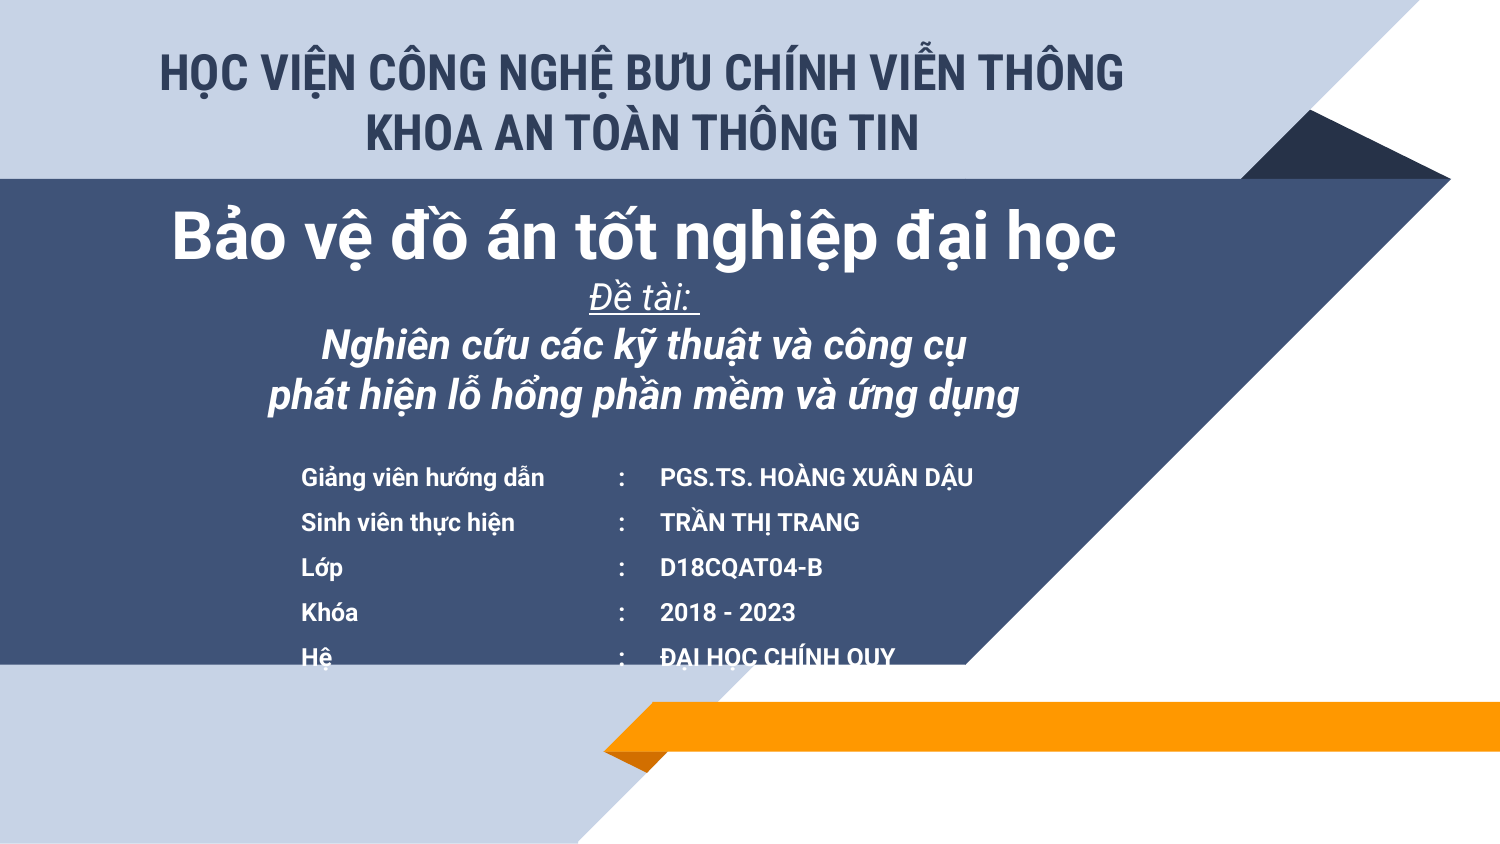

# HỌC VIỆN CÔNG NGHỆ BƯU CHÍNH VIỄN THÔNG KHOA AN TOÀN THÔNG TIN
Bảo vệ đồ án tốt nghiệp đại học
Đề tài:
Nghiên cứu các kỹ thuật và công cụ
phát hiện lỗ hổng phần mềm và ứng dụng

| Giảng viên hướng dẫn | : | PGS.TS. HOÀNG XUÂN DẬU |
| --- | --- | --- |
| Sinh viên thực hiện | : | TRẦN THỊ TRANG |
| Lớp | : | D18CQAT04-B |
| Khóa | : | 2018 - 2023 |
| Hệ | : | ĐẠI HỌC CHÍNH QUY |